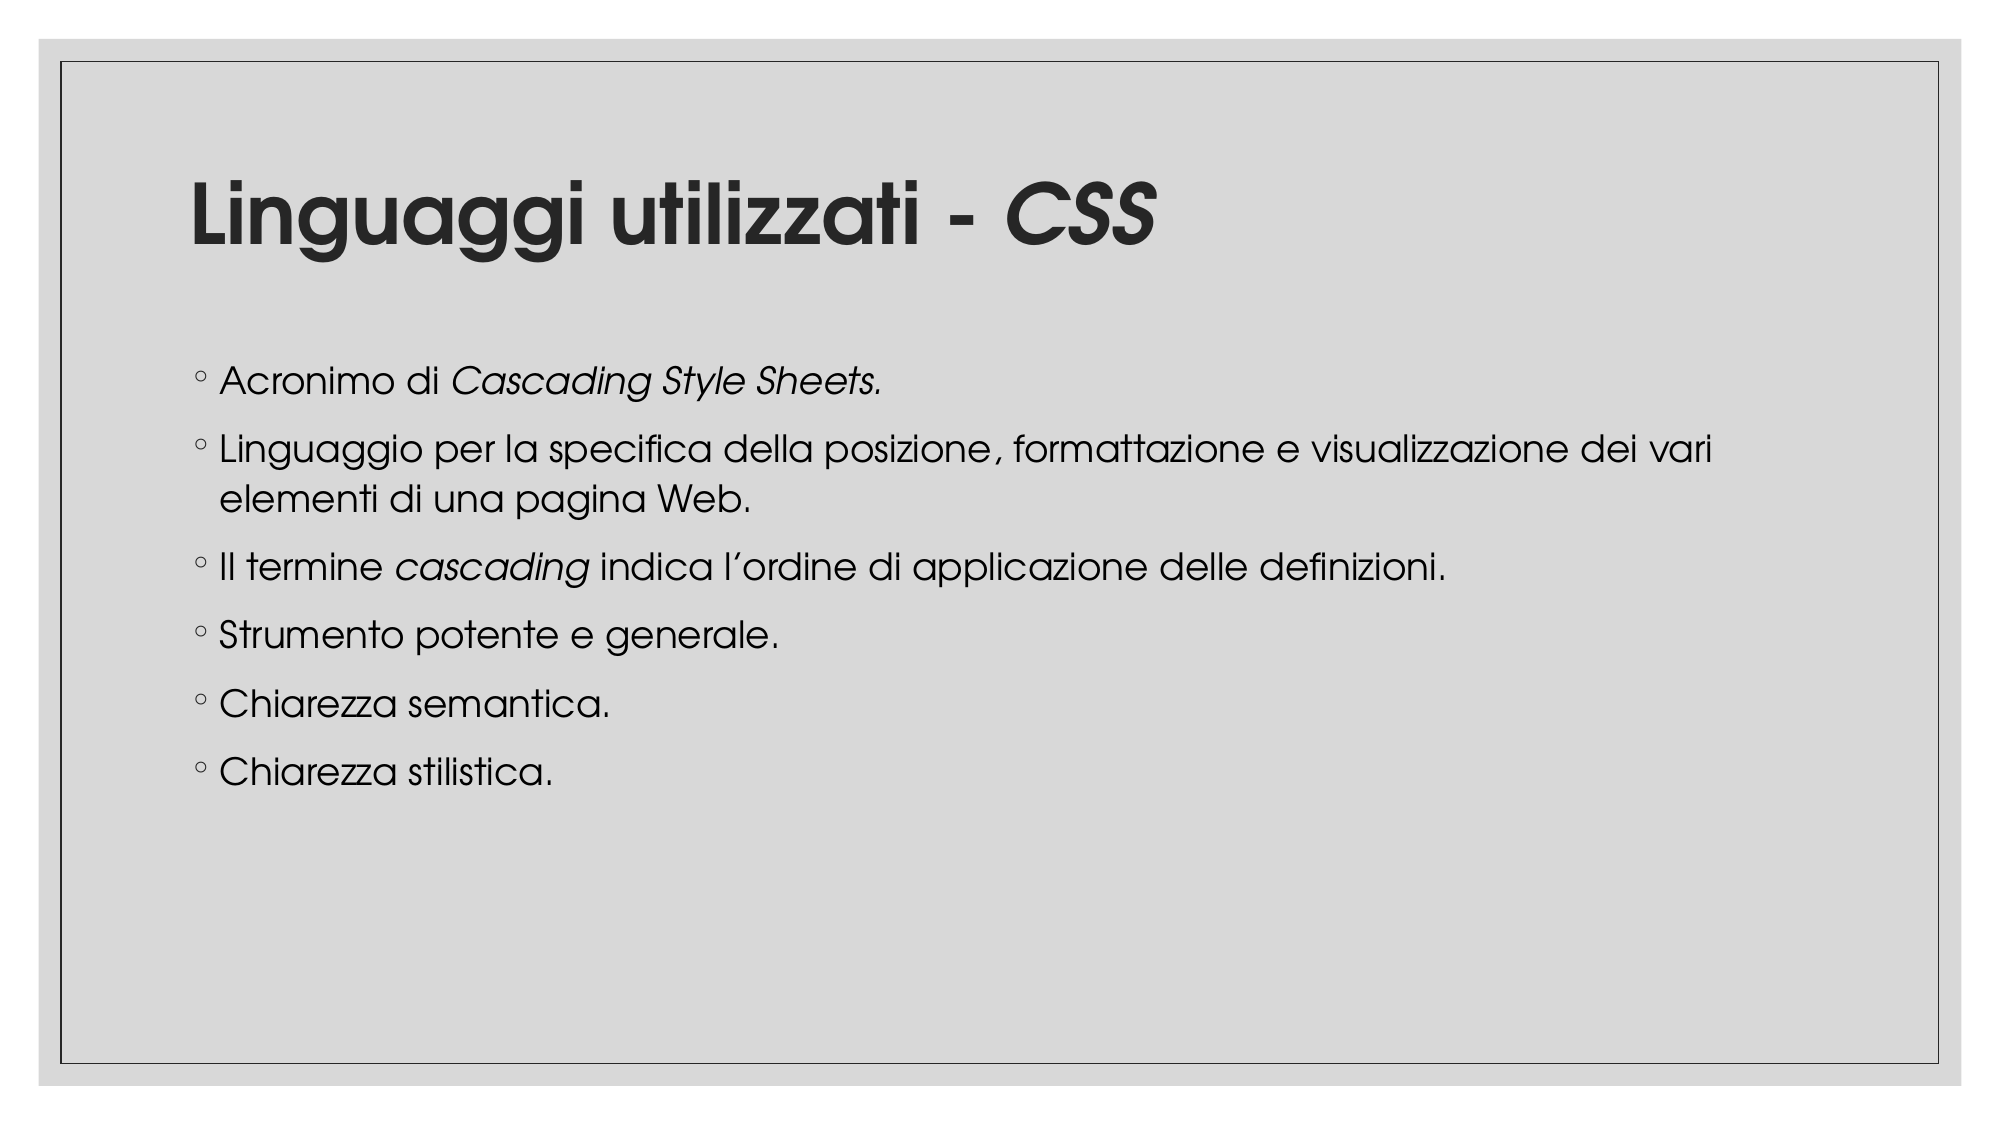

# Linguaggi utilizzati - CSS
Acronimo di Cascading Style Sheets.
Linguaggio per la specifica della posizione, formattazione e visualizzazione dei vari elementi di una pagina Web.
Il termine cascading indica l’ordine di applicazione delle definizioni.
Strumento potente e generale.
Chiarezza semantica.
Chiarezza stilistica.